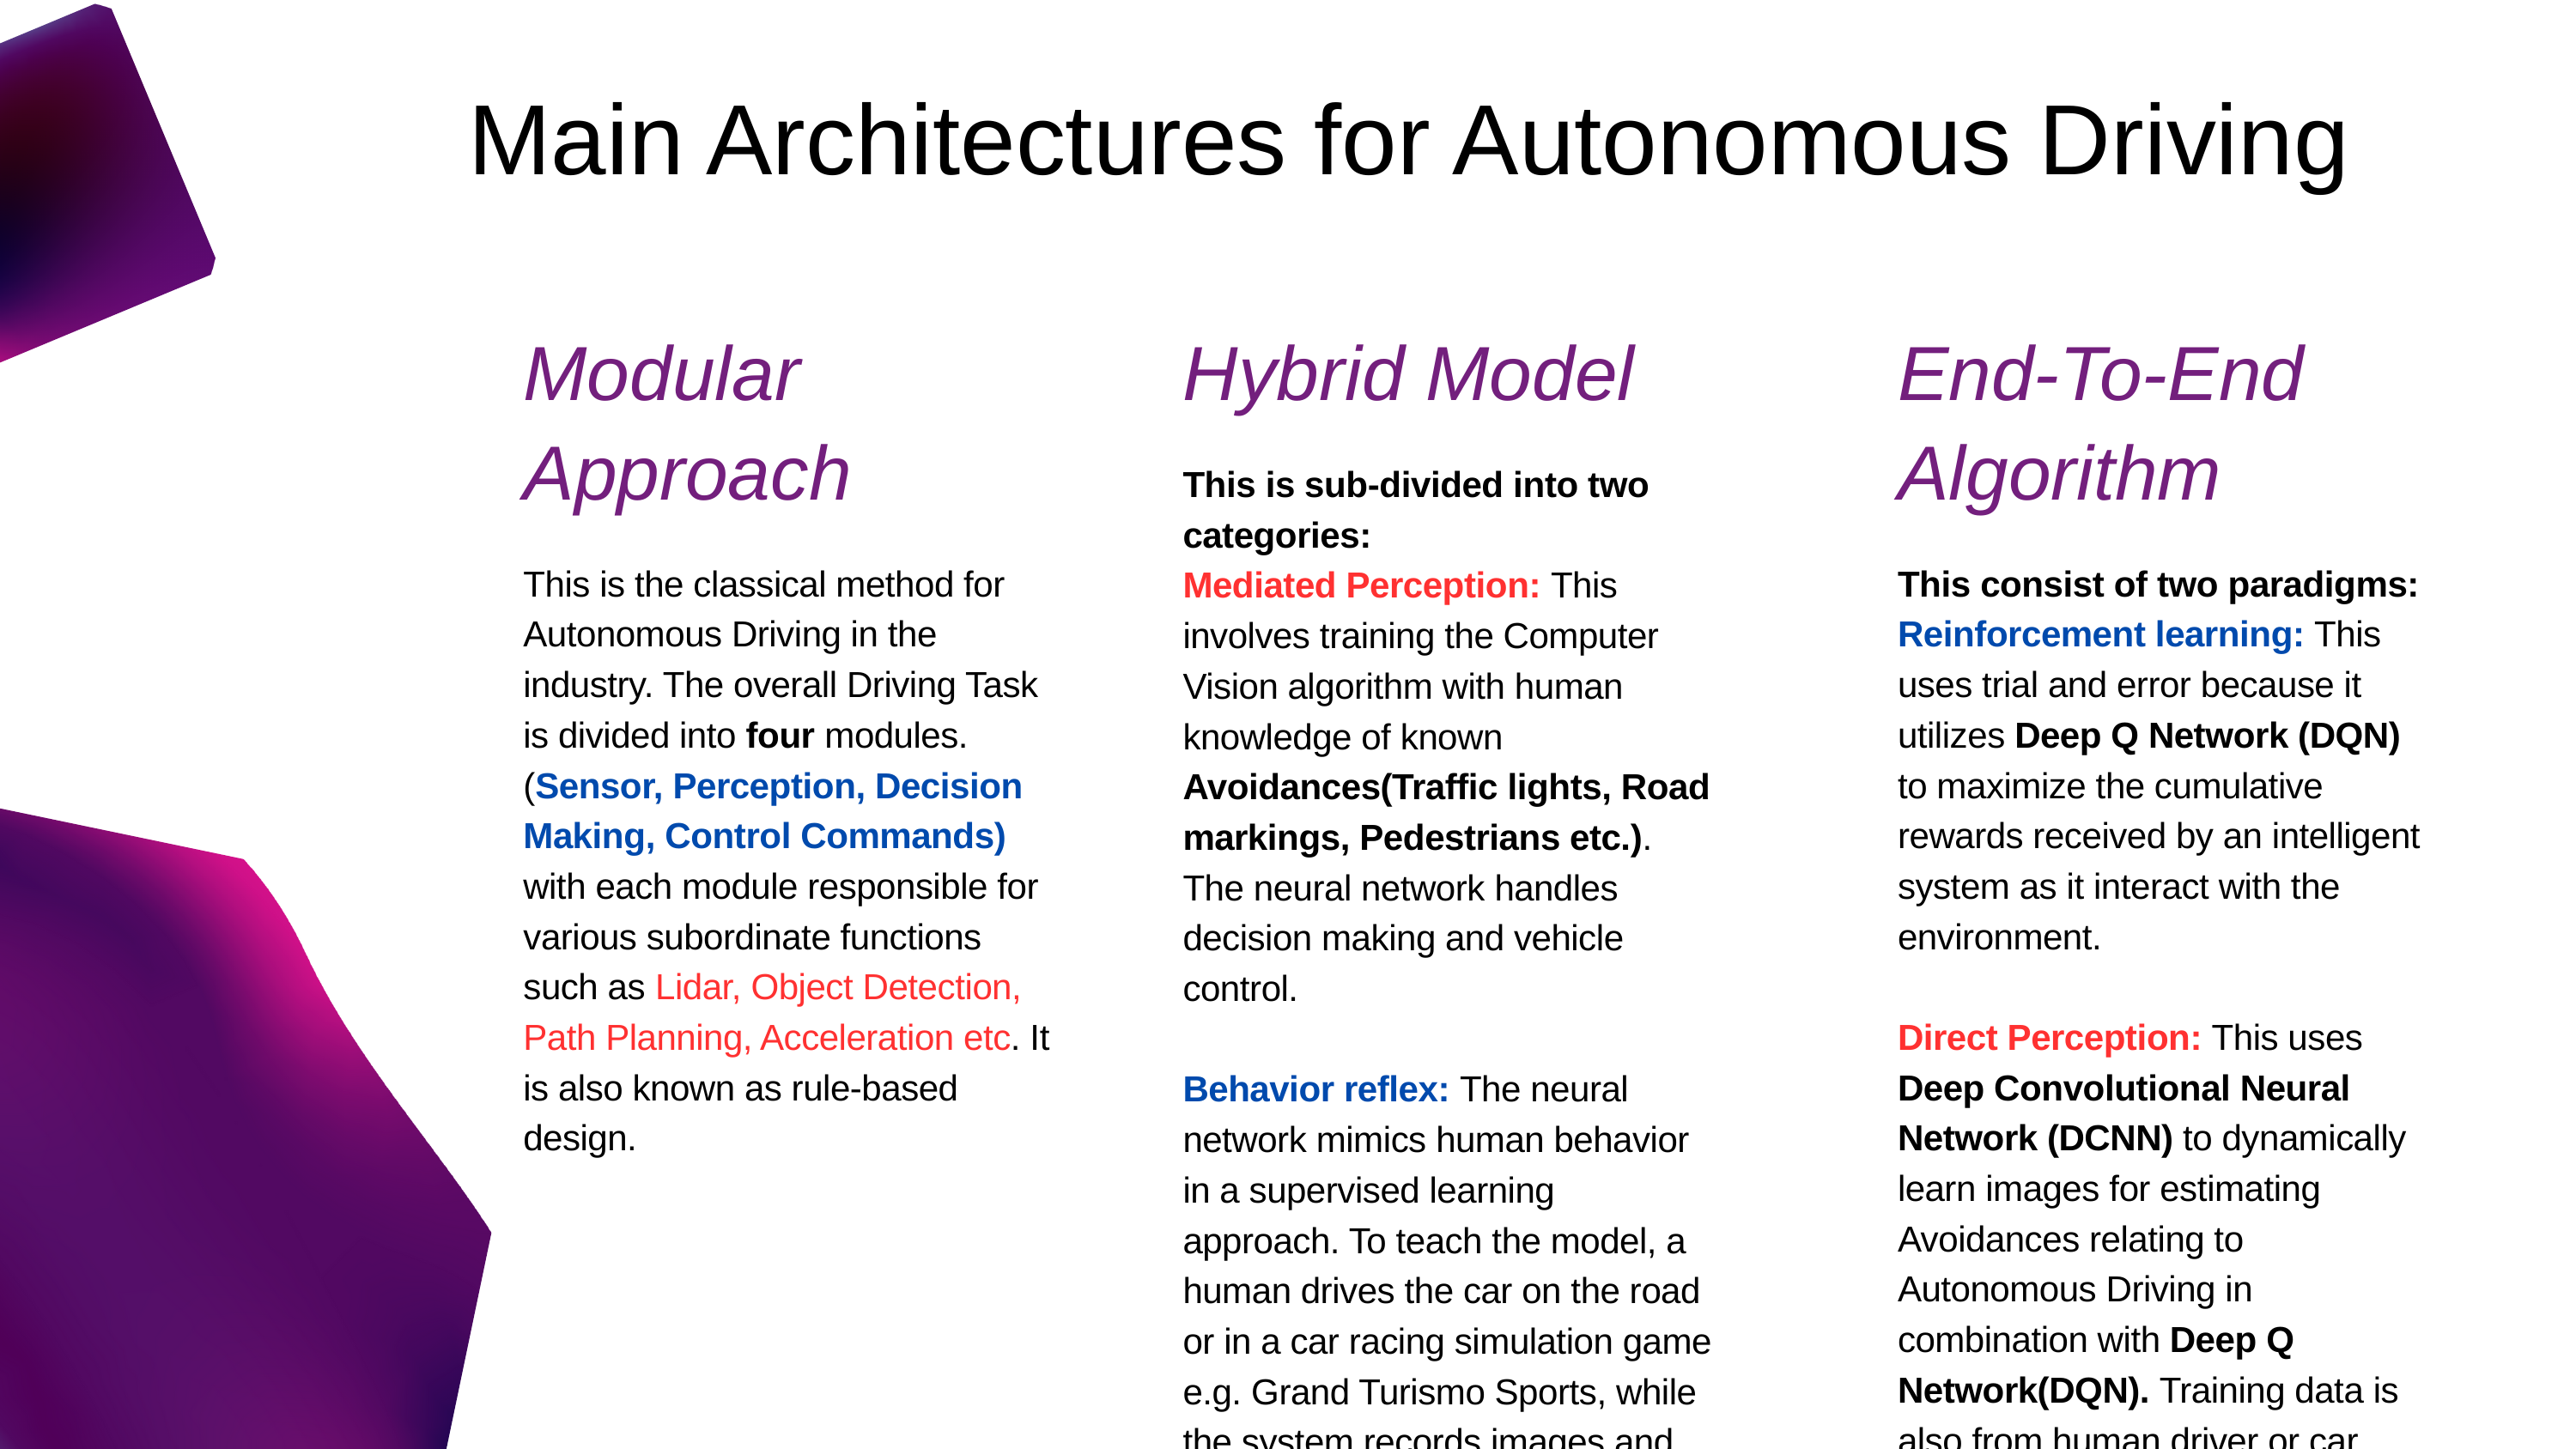

Main Architectures for Autonomous Driving
Modular Approach
This is the classical method for Autonomous Driving in the industry. The overall Driving Task is divided into four modules.(Sensor, Perception, Decision Making, Control Commands) with each module responsible for various subordinate functions such as Lidar, Object Detection, Path Planning, Acceleration etc. It is also known as rule-based design.
Hybrid Model
This is sub-divided into two categories:
Mediated Perception: This involves training the Computer Vision algorithm with human knowledge of known Avoidances(Traffic lights, Road markings, Pedestrians etc.). The neural network handles decision making and vehicle control.

Behavior reflex: The neural network mimics human behavior in a supervised learning approach. To teach the model, a human drives the car on the road or in a car racing simulation game e.g. Grand Turismo Sports, while the system records images and steering angles as training data.
End-To-End Algorithm
This consist of two paradigms:
Reinforcement learning: This uses trial and error because it utilizes Deep Q Network (DQN) to maximize the cumulative rewards received by an intelligent system as it interact with the environment.

Direct Perception: This uses Deep Convolutional Neural Network (DCNN) to dynamically learn images for estimating Avoidances relating to Autonomous Driving in combination with Deep Q Network(DQN). Training data is also from human driver or car racing simulation recordings such as Grand Turismo.